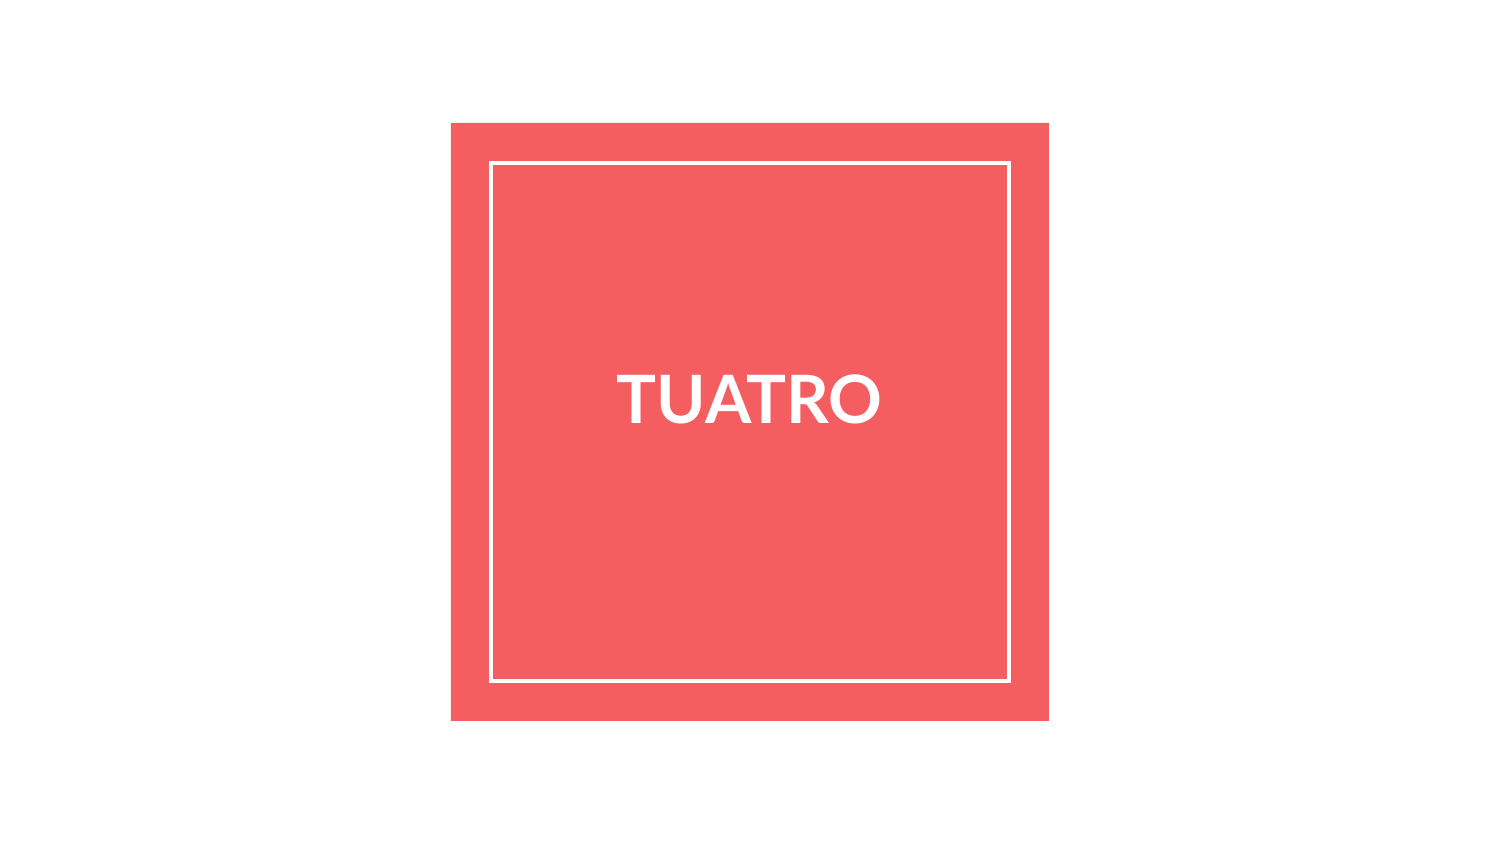

# TUATRO
Group A
Recommendation Engines Final Project